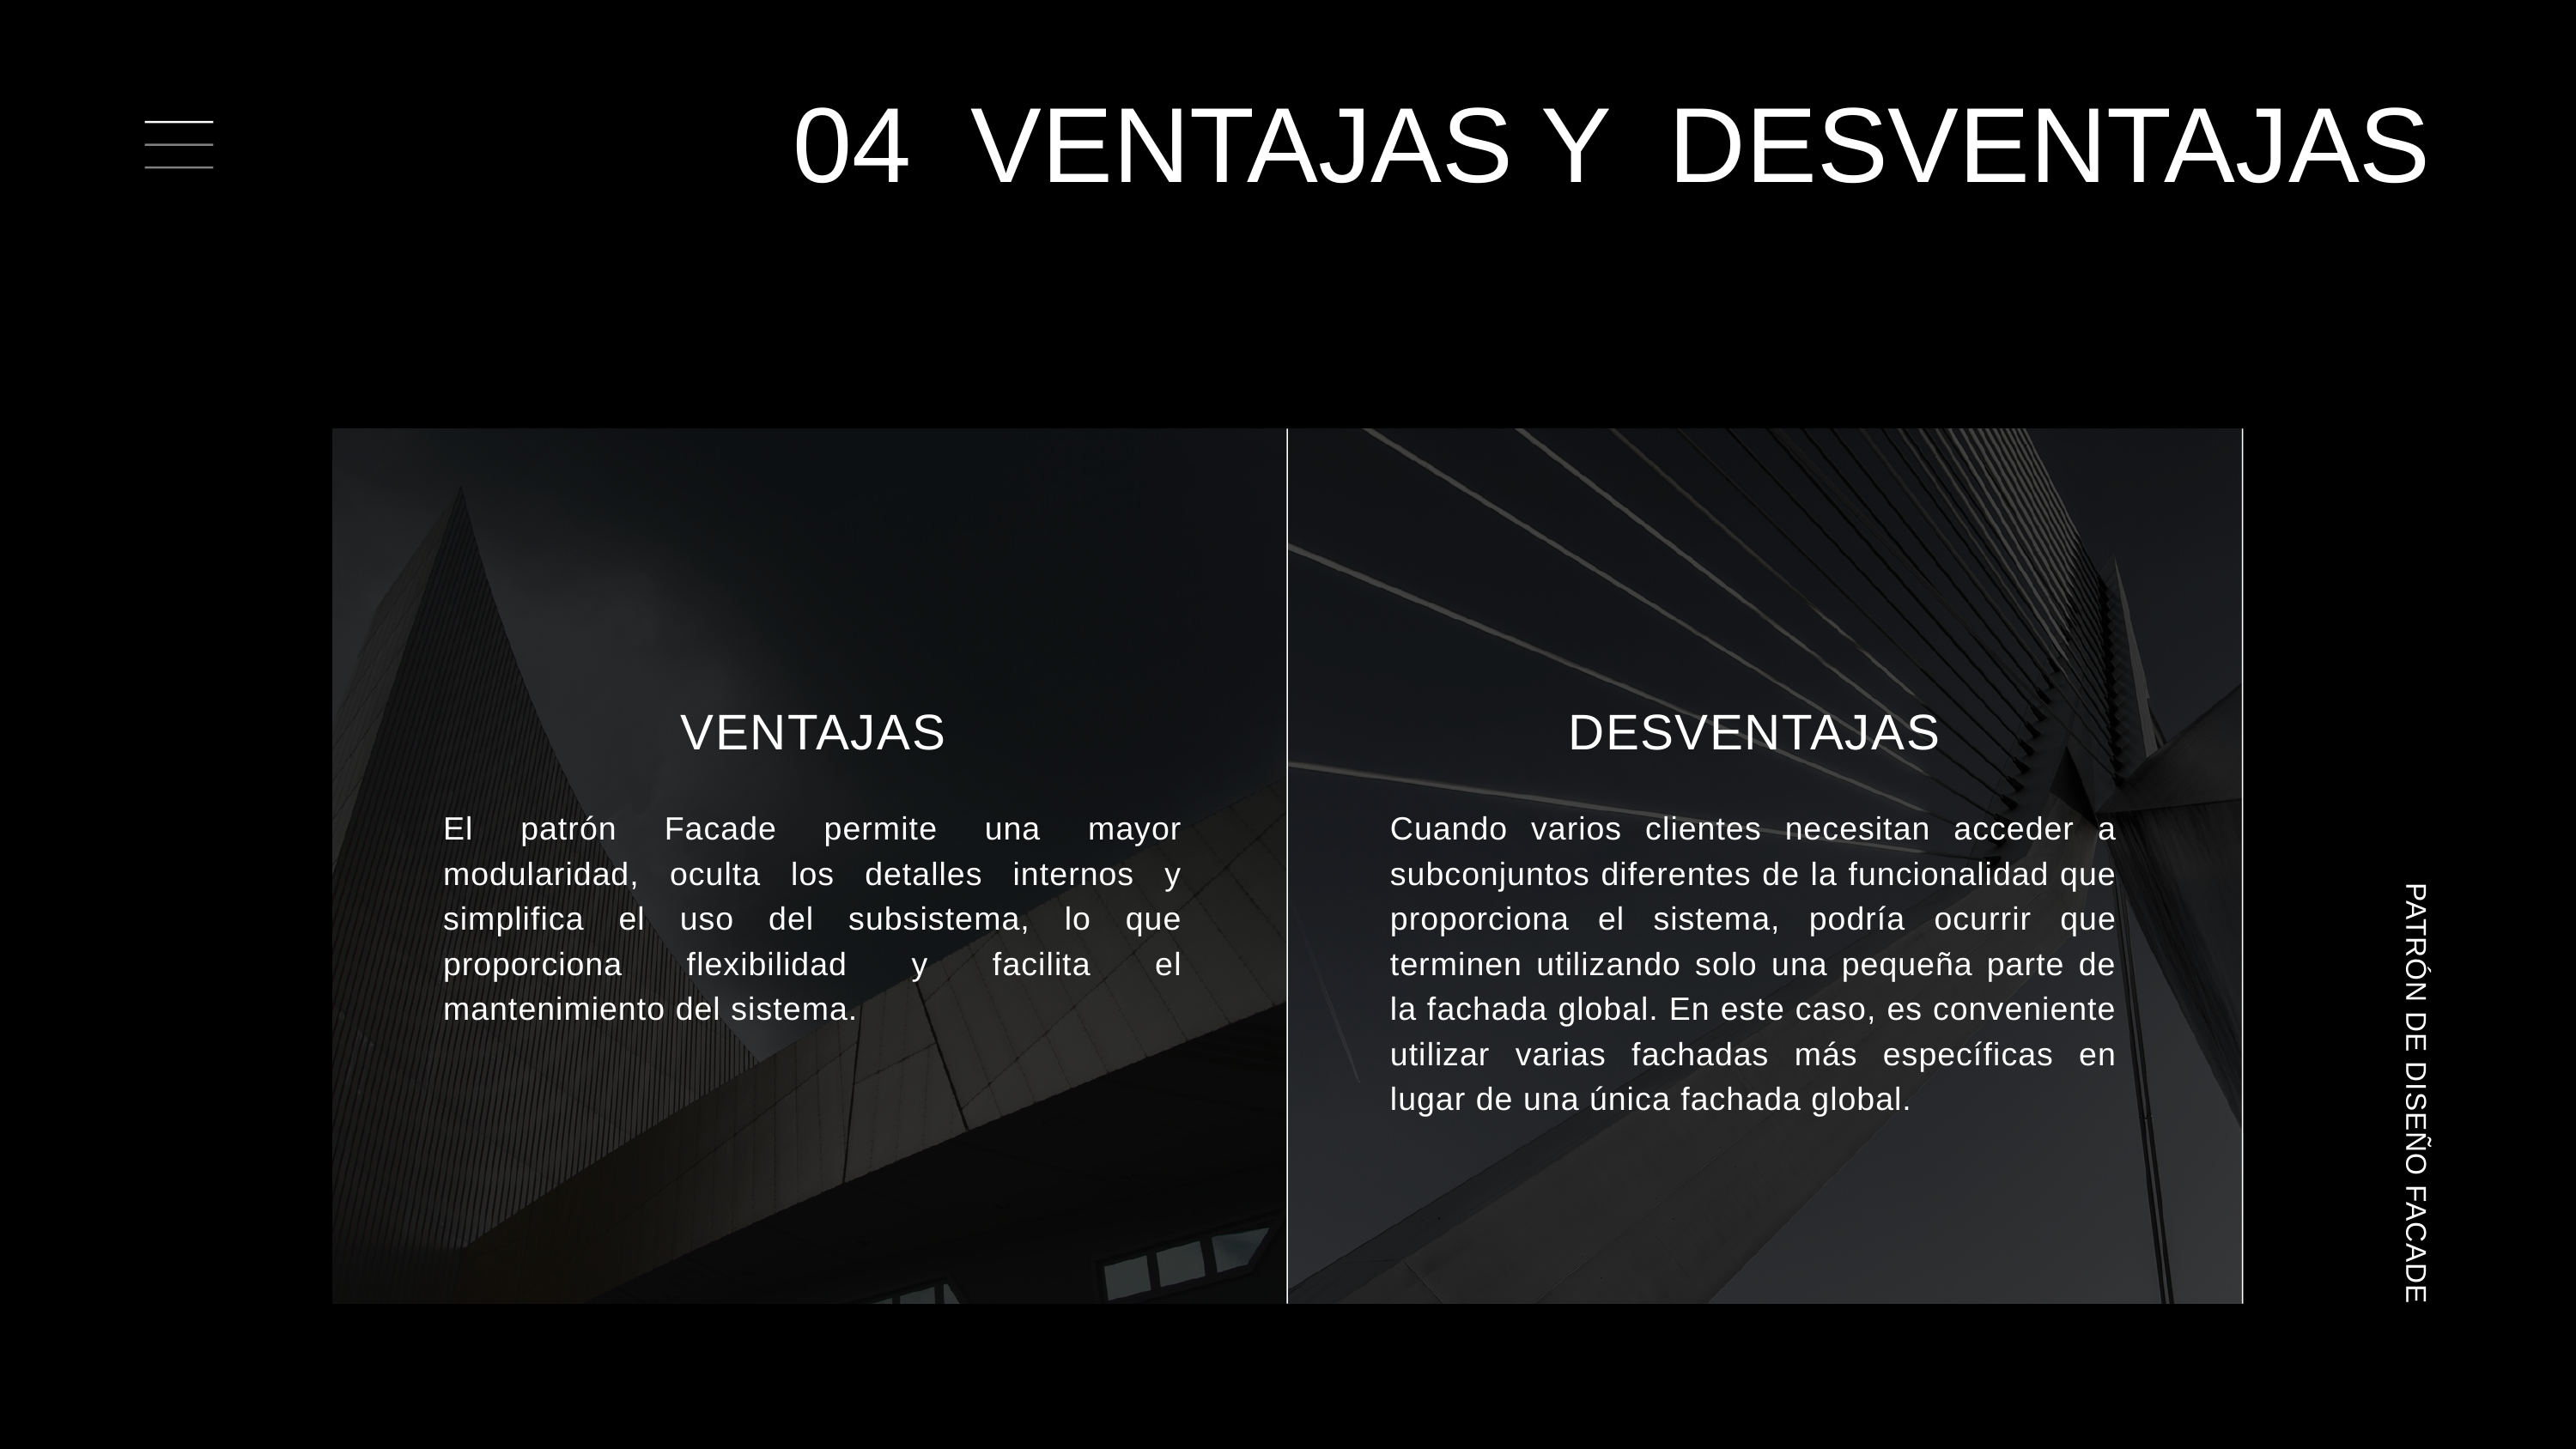

04  VENTAJAS Y  DESVENTAJAS

VENTAJAS
El patrón Facade permite una mayor modularidad, oculta los detalles internos y simplifica el uso del subsistema, lo que proporciona flexibilidad y facilita el mantenimiento del sistema.
DESVENTAJAS
Cuando varios clientes necesitan acceder a subconjuntos diferentes de la funcionalidad que proporciona el sistema, podría ocurrir que terminen utilizando solo una pequeña parte de la fachada global. En este caso, es conveniente utilizar varias fachadas más específicas en lugar de una única fachada global.
PATRÓN DE DISEÑO FACADE